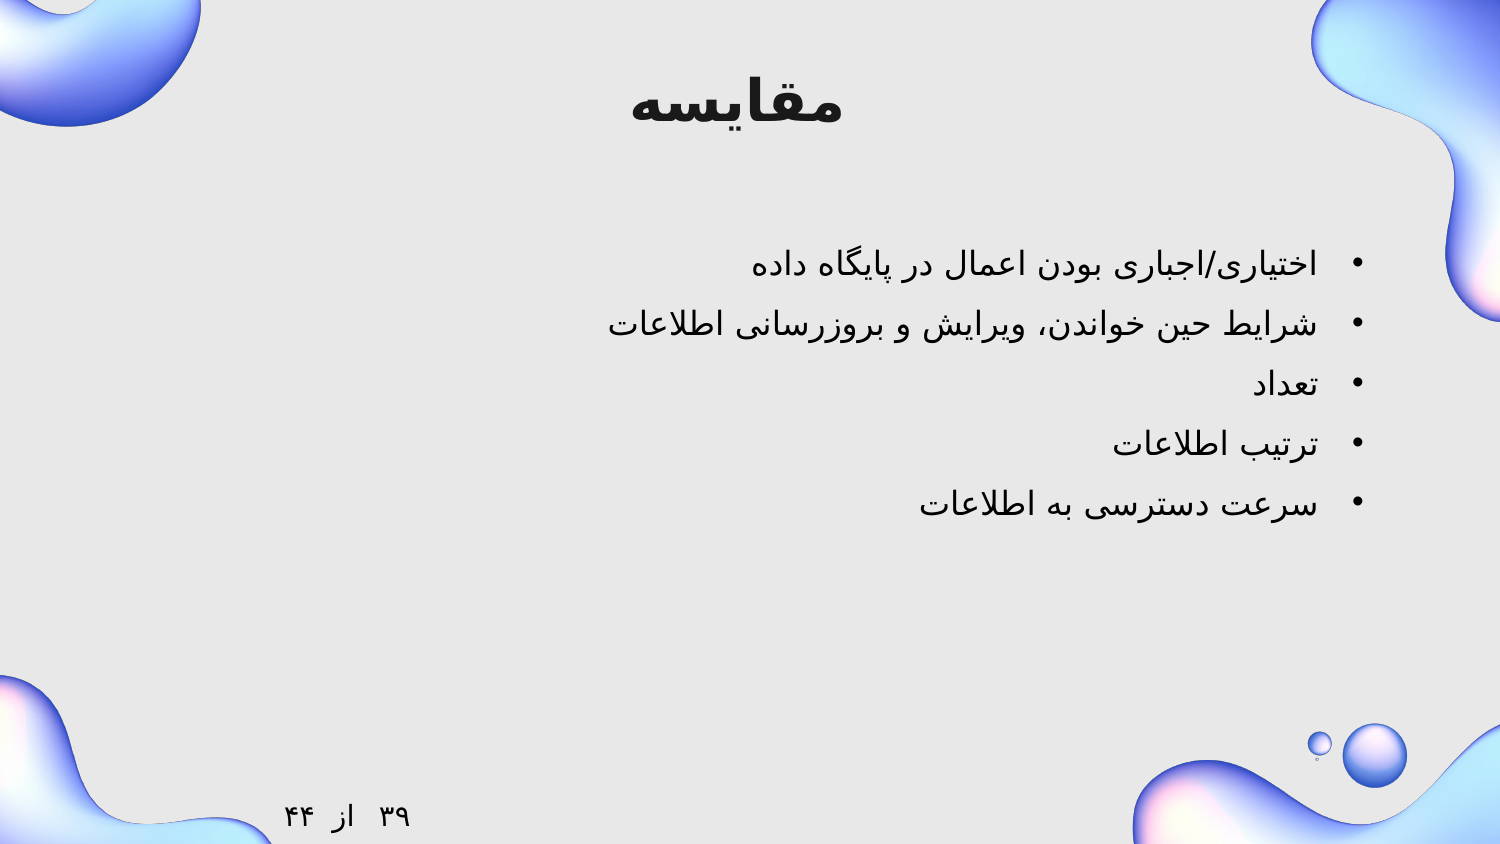

# مقایسه
اختیاری/اجباری بودن اعمال در پایگاه داده
شرایط حین خواندن، ویرایش و بروزرسانی اطلاعات
تعداد
ترتیب اطلاعات
سرعت دسترسی به اطلاعات
۴۴
از
۳۹